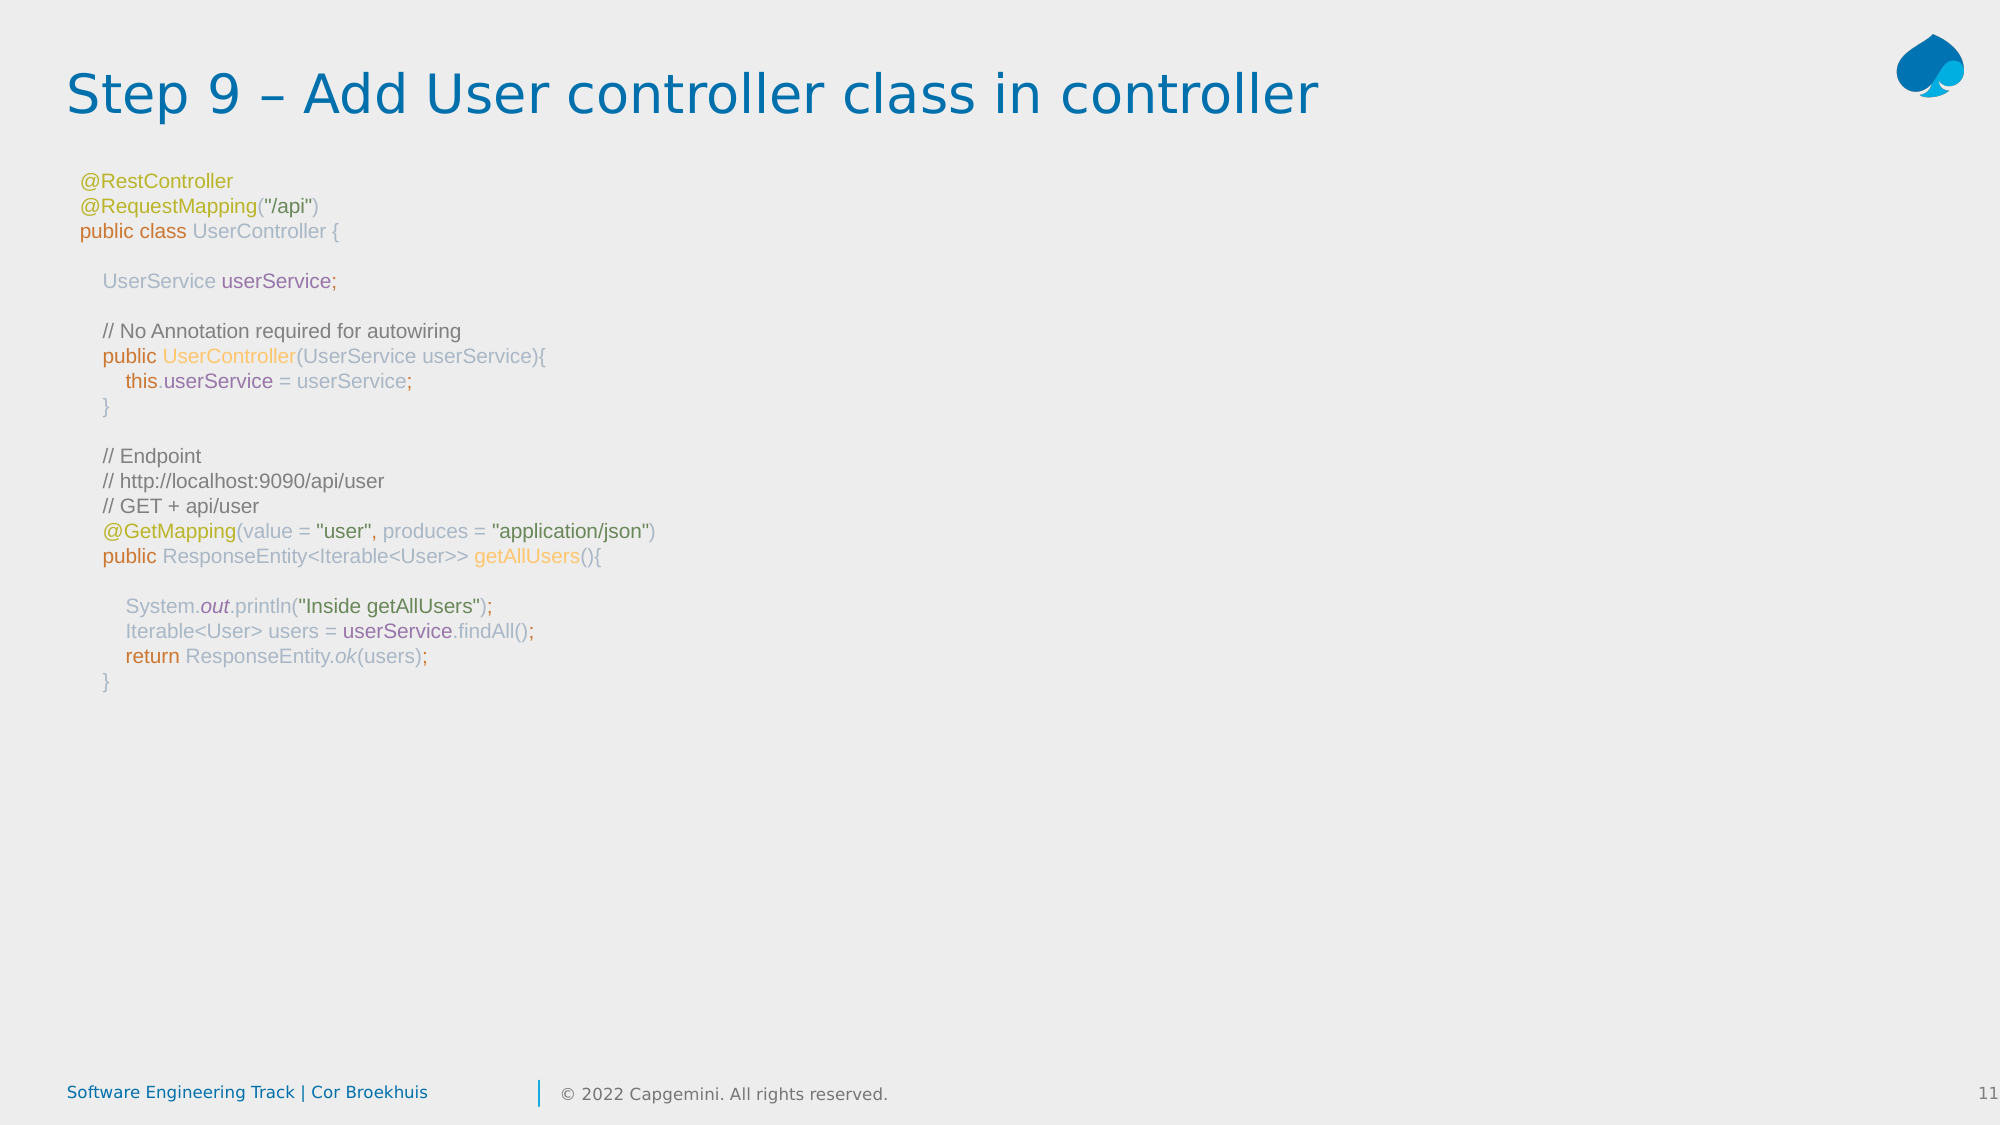

# Step 9 – Add User controller class in controller
@RestController
@RequestMapping("/api")
public class UserController {
    UserService userService;
    // No Annotation required for autowiring
    public UserController(UserService userService){
        this.userService = userService;
    }
    // Endpoint
    // http://localhost:9090/api/user
    // GET + api/user
    @GetMapping(value = "user", produces = "application/json")
    public ResponseEntity<Iterable<User>> getAllUsers(){
        System.out.println("Inside getAllUsers");
        Iterable<User> users = userService.findAll();
        return ResponseEntity.ok(users);
    }